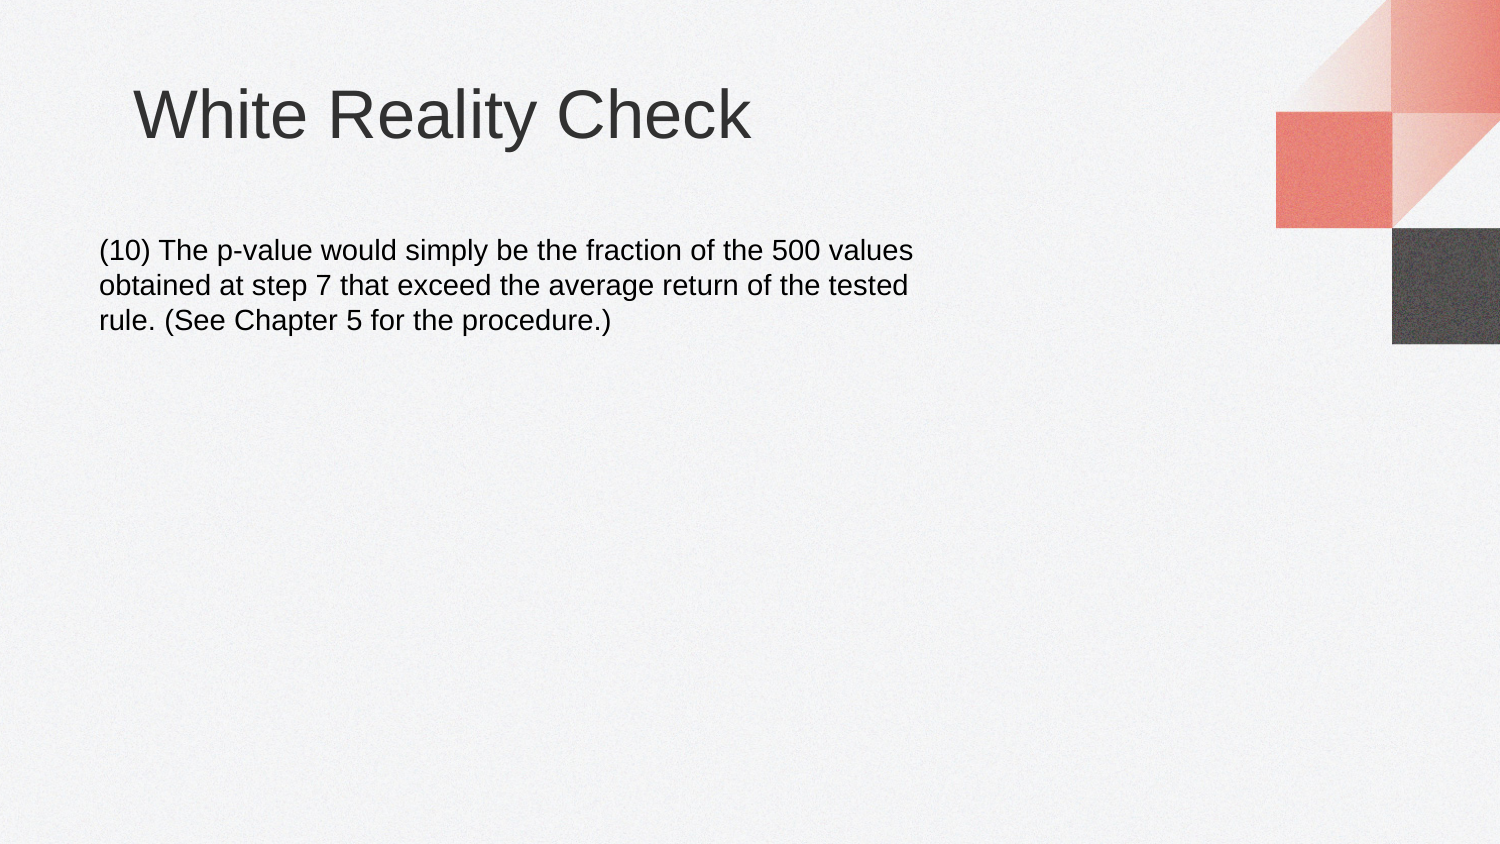

# White Reality Check
(10) The p-value would simply be the fraction of the 500 values obtained at step 7 that exceed the average return of the tested rule. (See Chapter 5 for the procedure.)